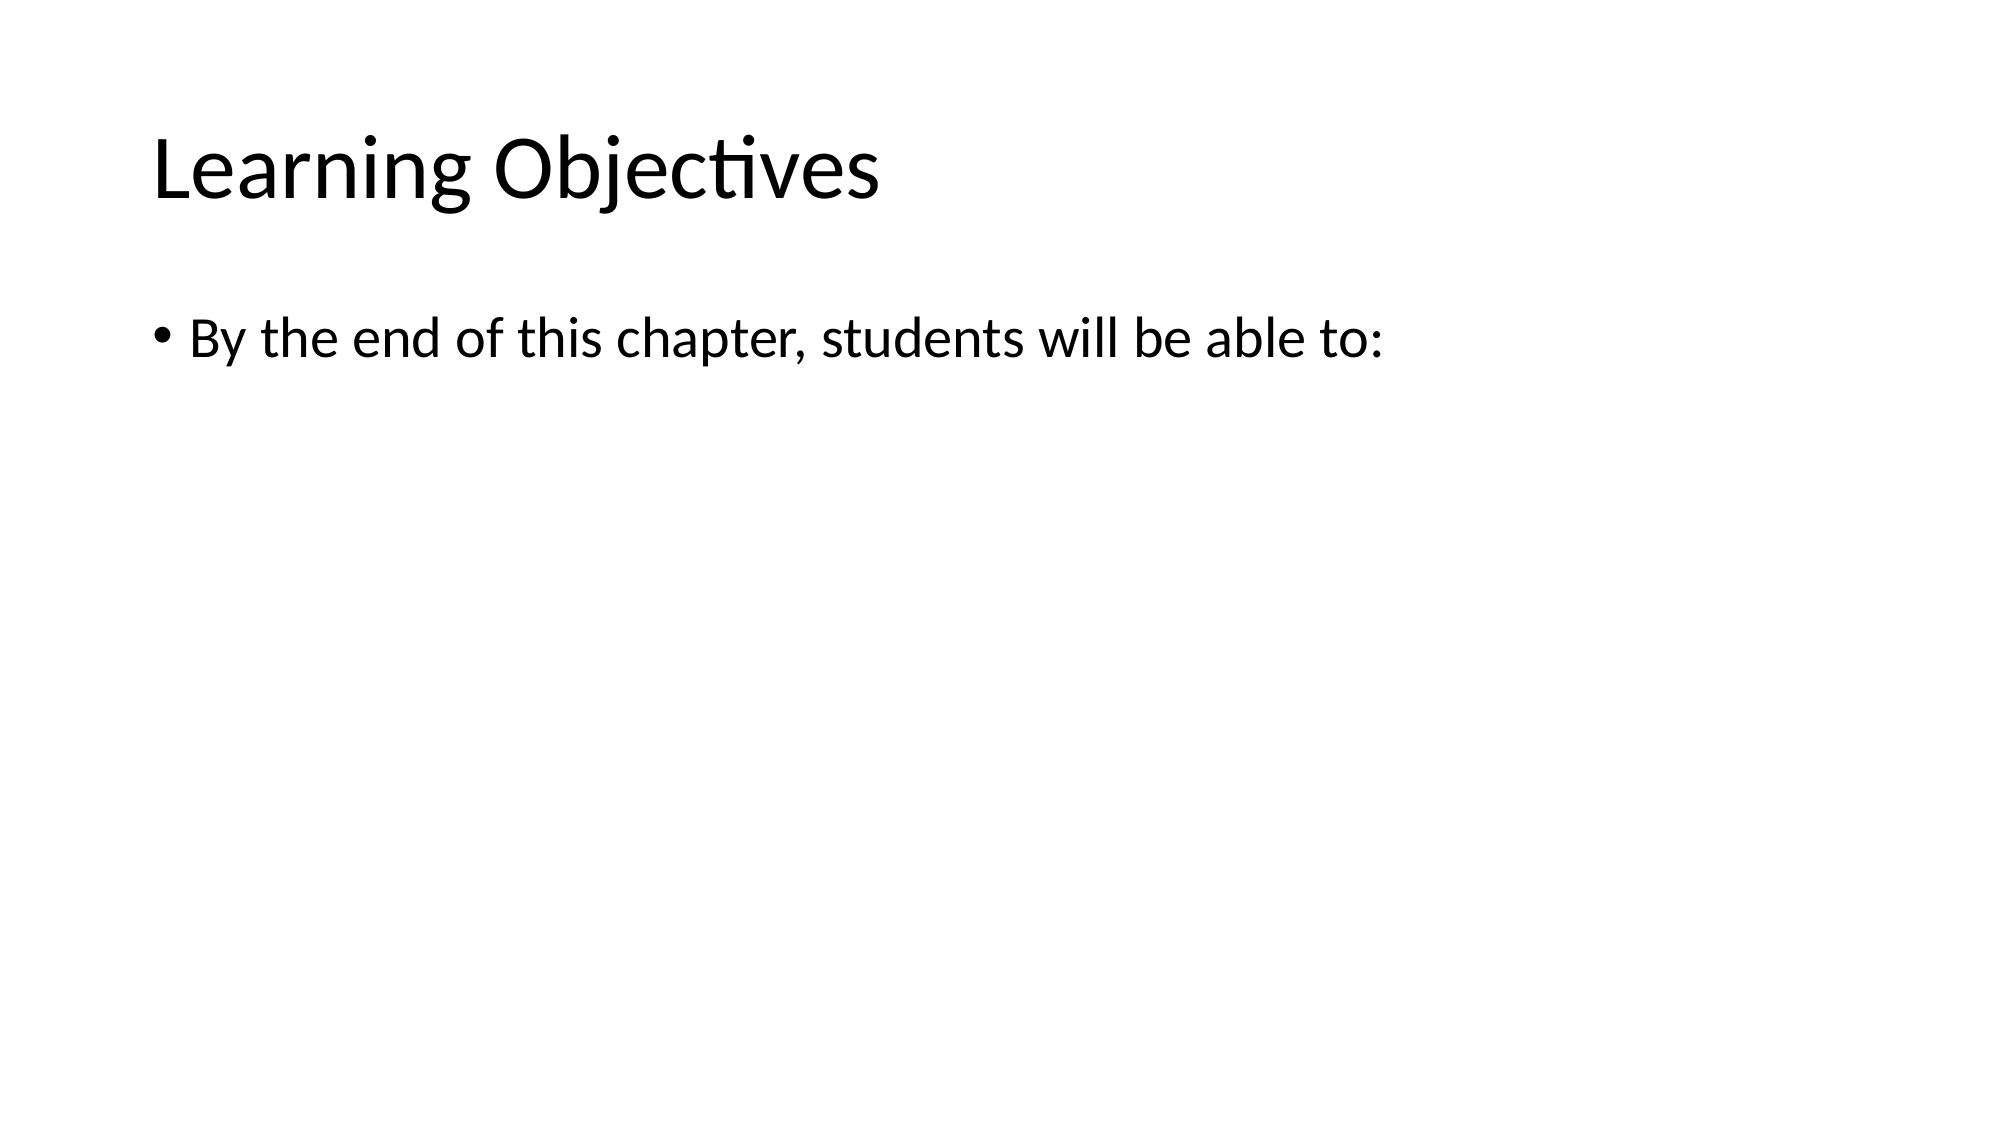

# Learning Objectives
By the end of this chapter, students will be able to: